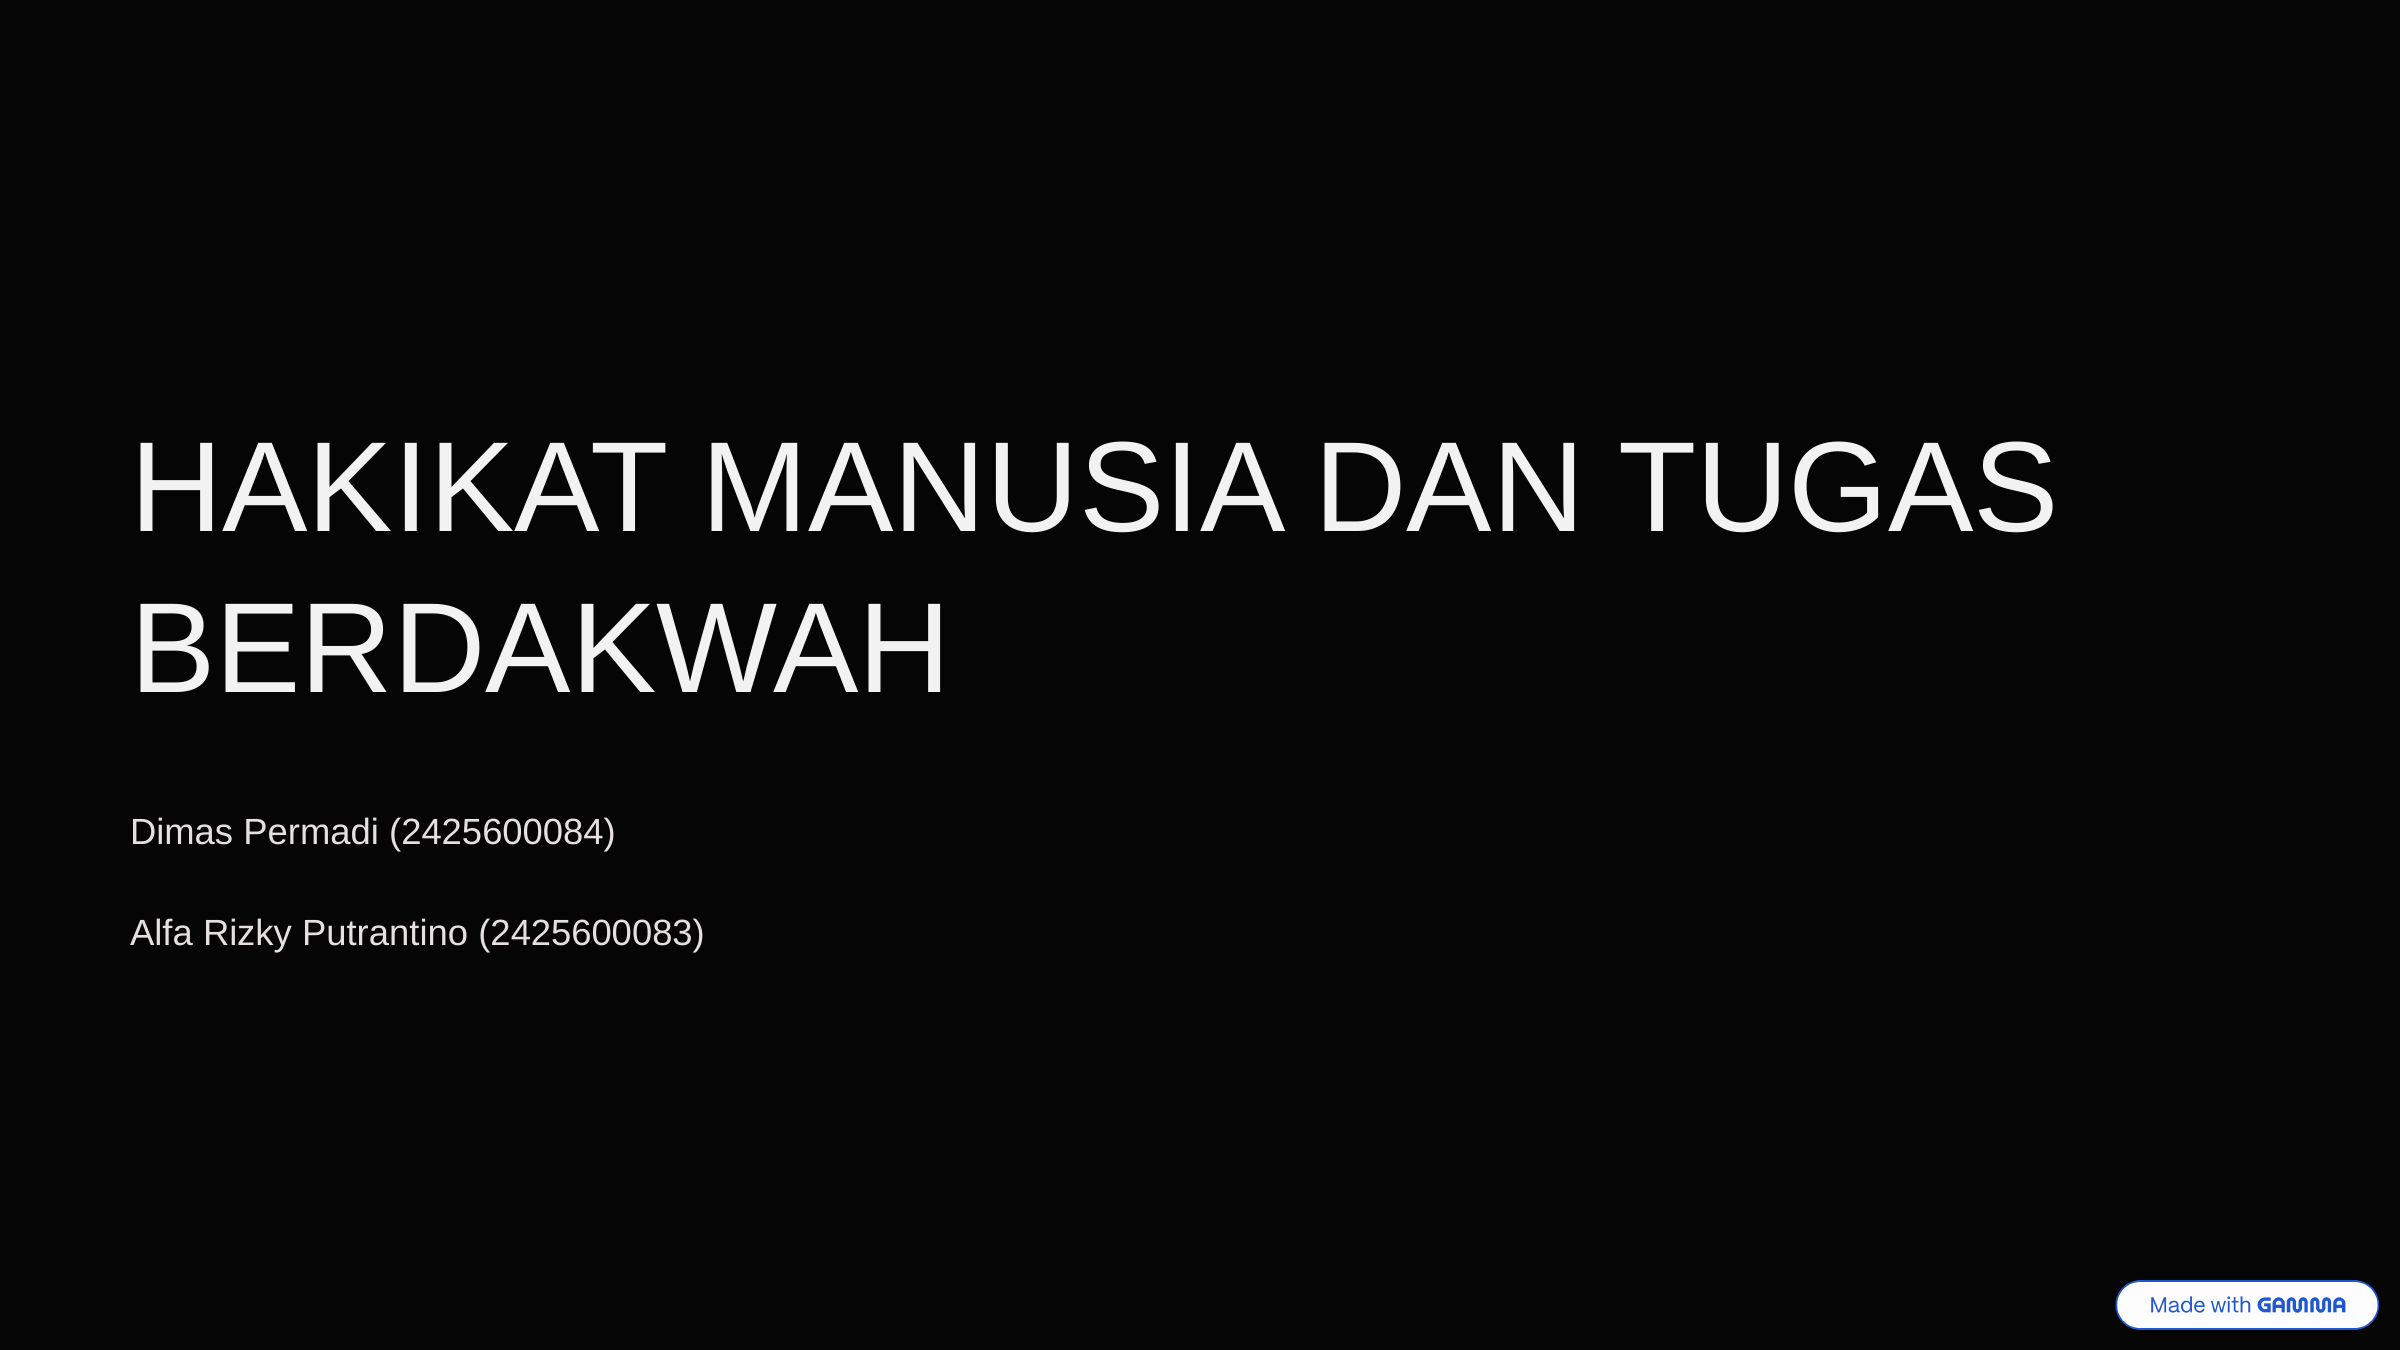

HAKIKAT MANUSIA DAN TUGAS BERDAKWAH
Dimas Permadi (2425600084)
Alfa Rizky Putrantino (2425600083)